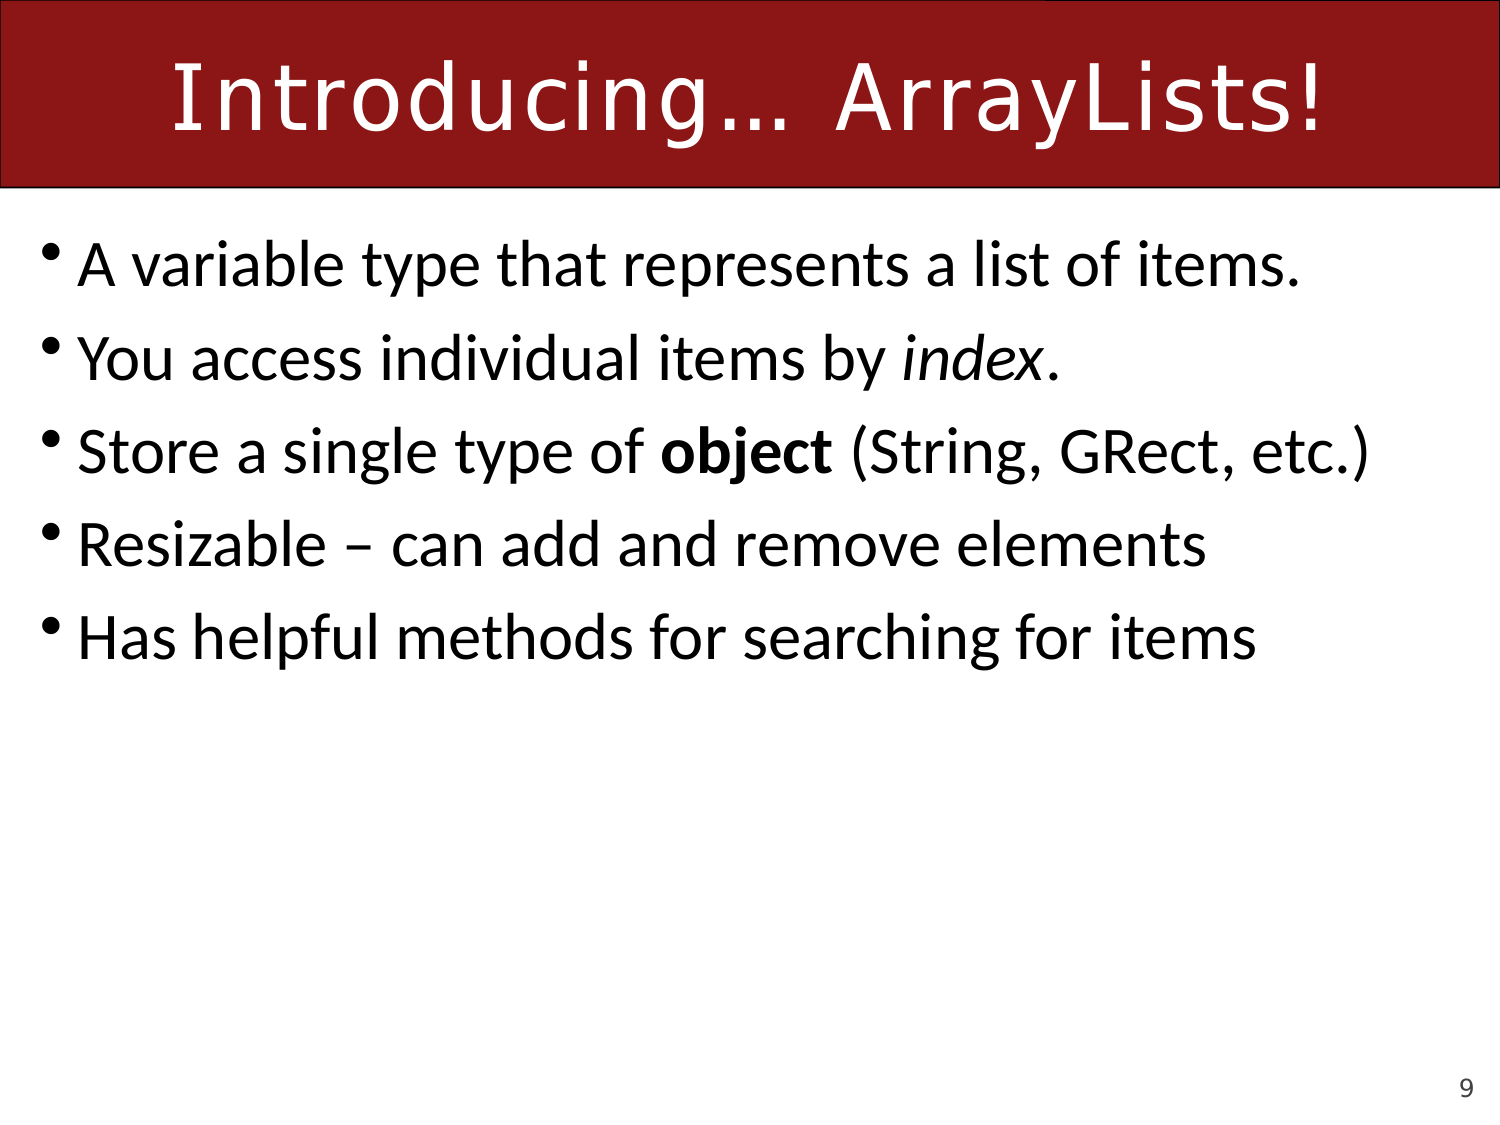

# Introducing… ArrayLists!
A variable type that represents a list of items.
You access individual items by index.
Store a single type of object (String, GRect, etc.)
Resizable – can add and remove elements
Has helpful methods for searching for items